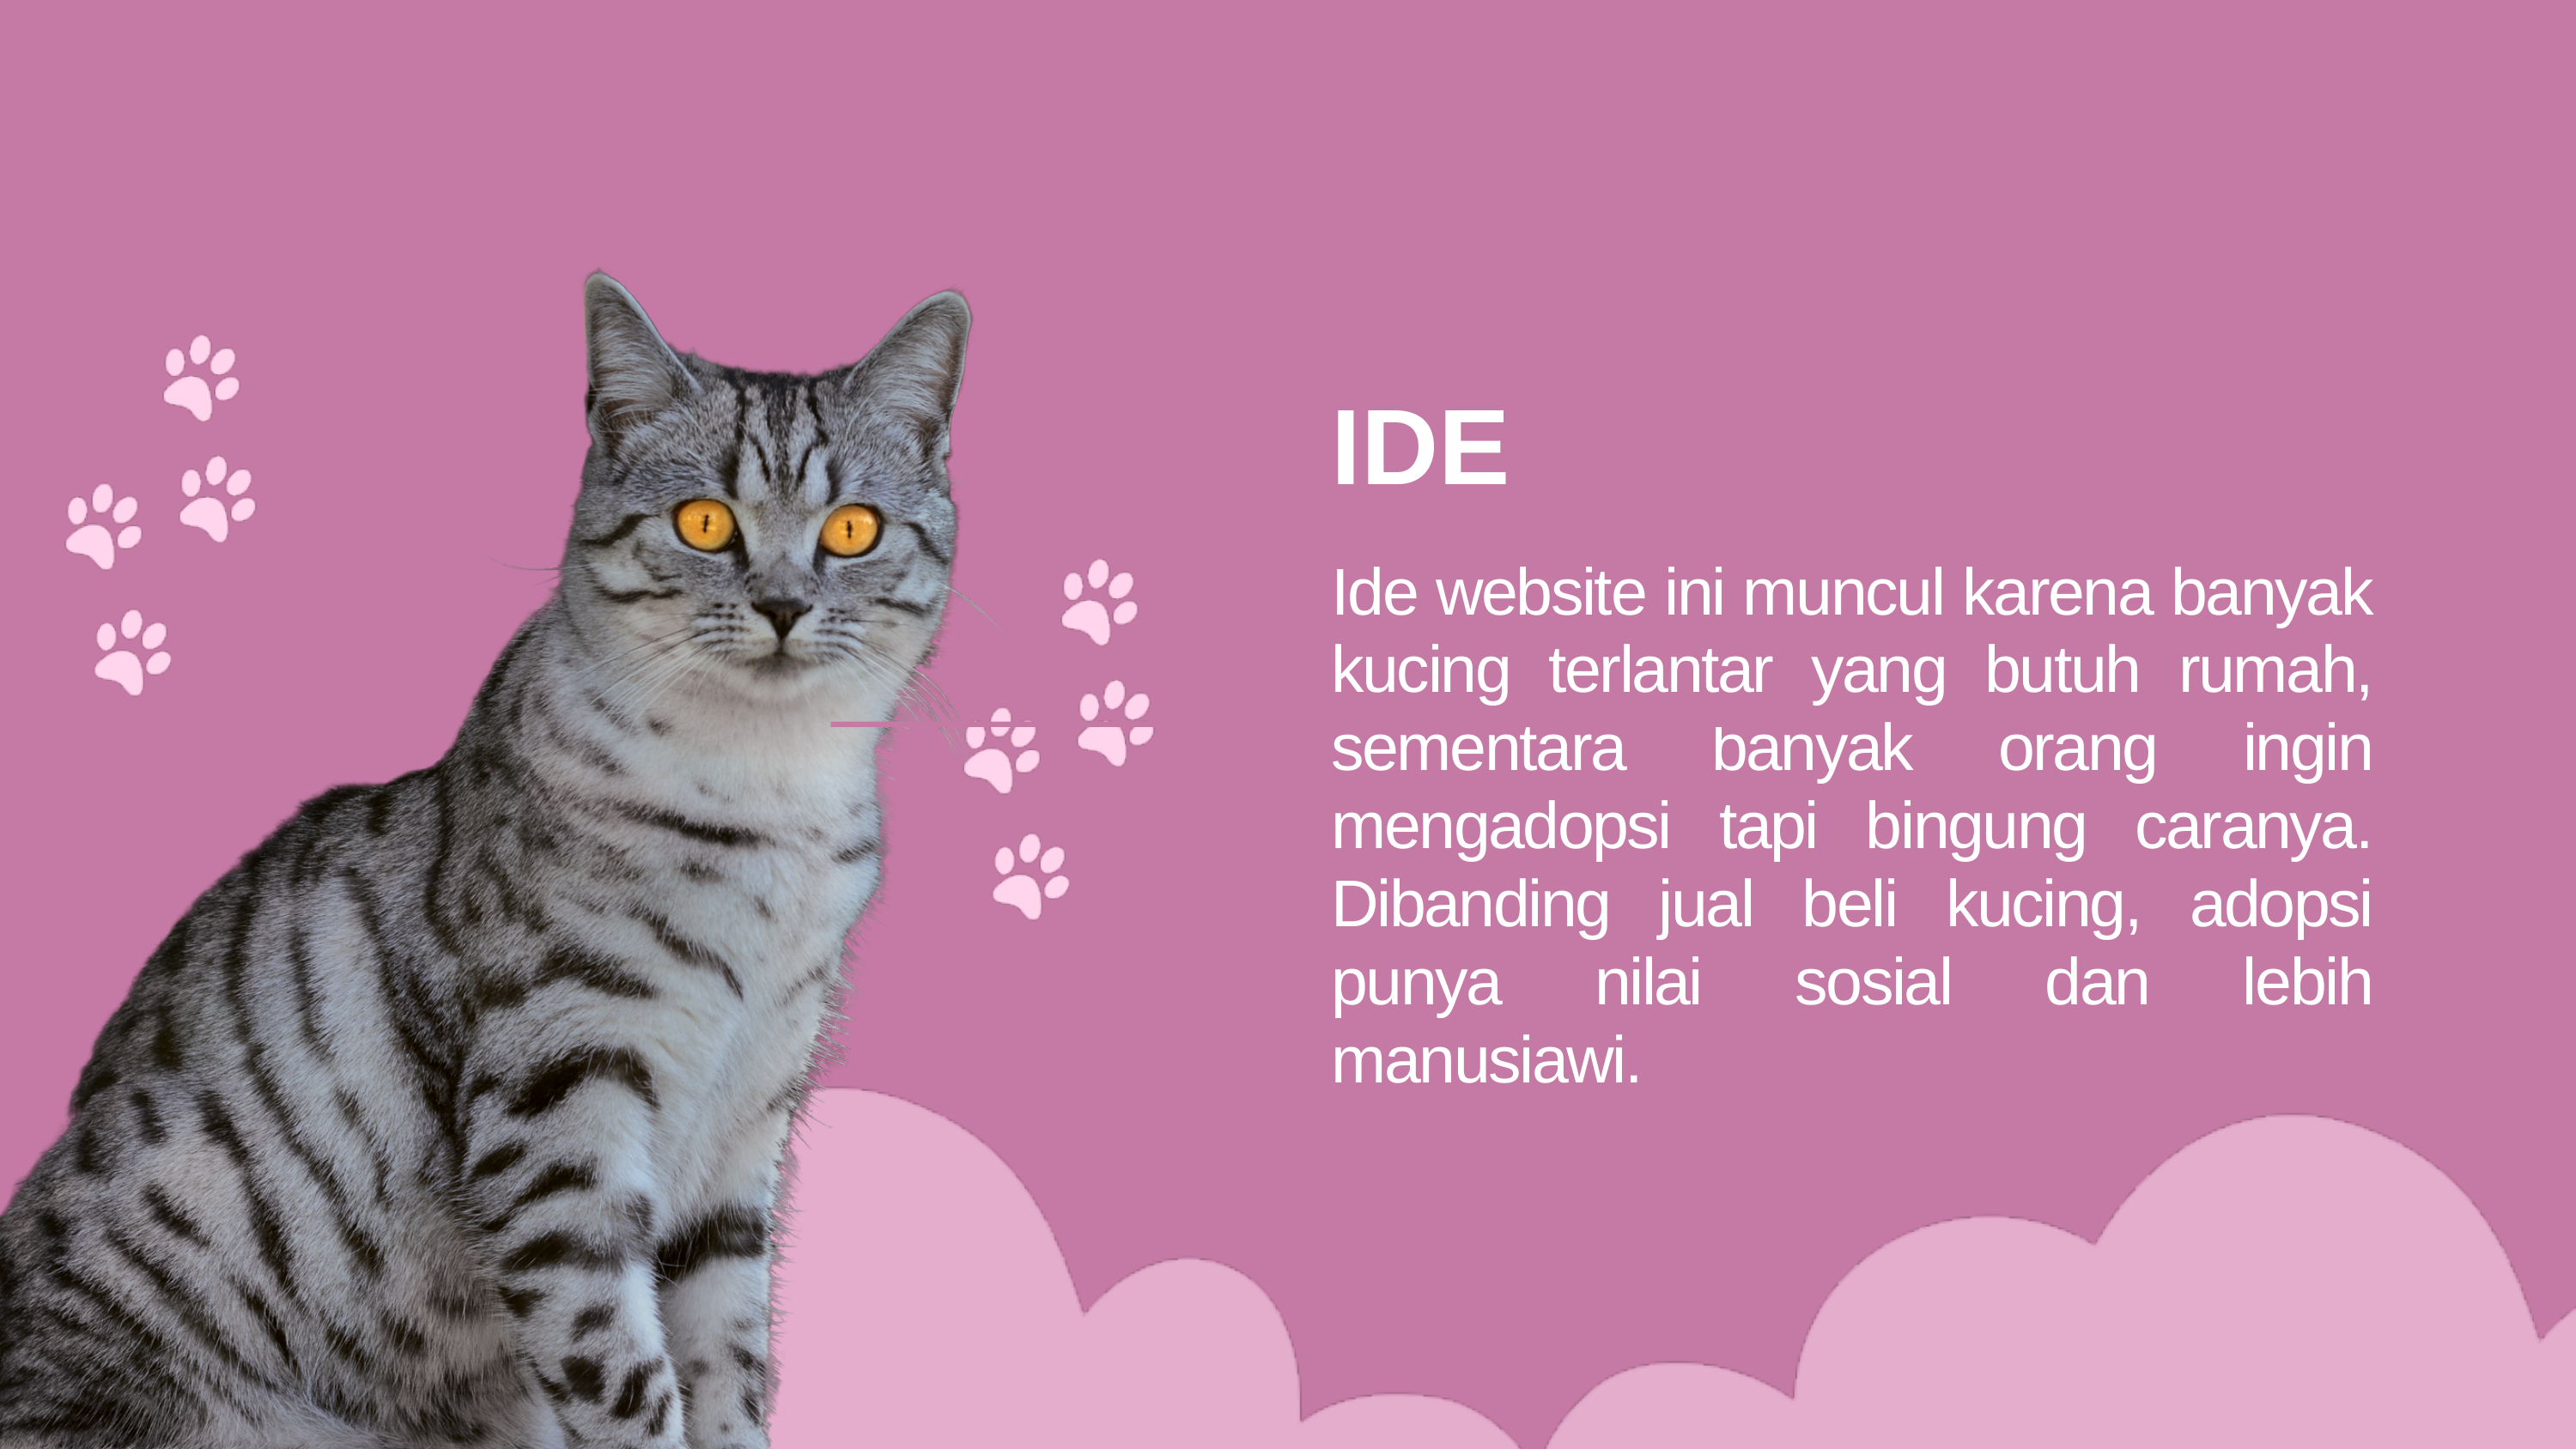

IDE

Ide website ini muncul karena banyak kucing terlantar yang butuh rumah, sementara banyak orang ingin mengadopsi tapi bingung caranya. Dibanding jual beli kucing, adopsi punya nilai sosial dan lebih manusiawi.